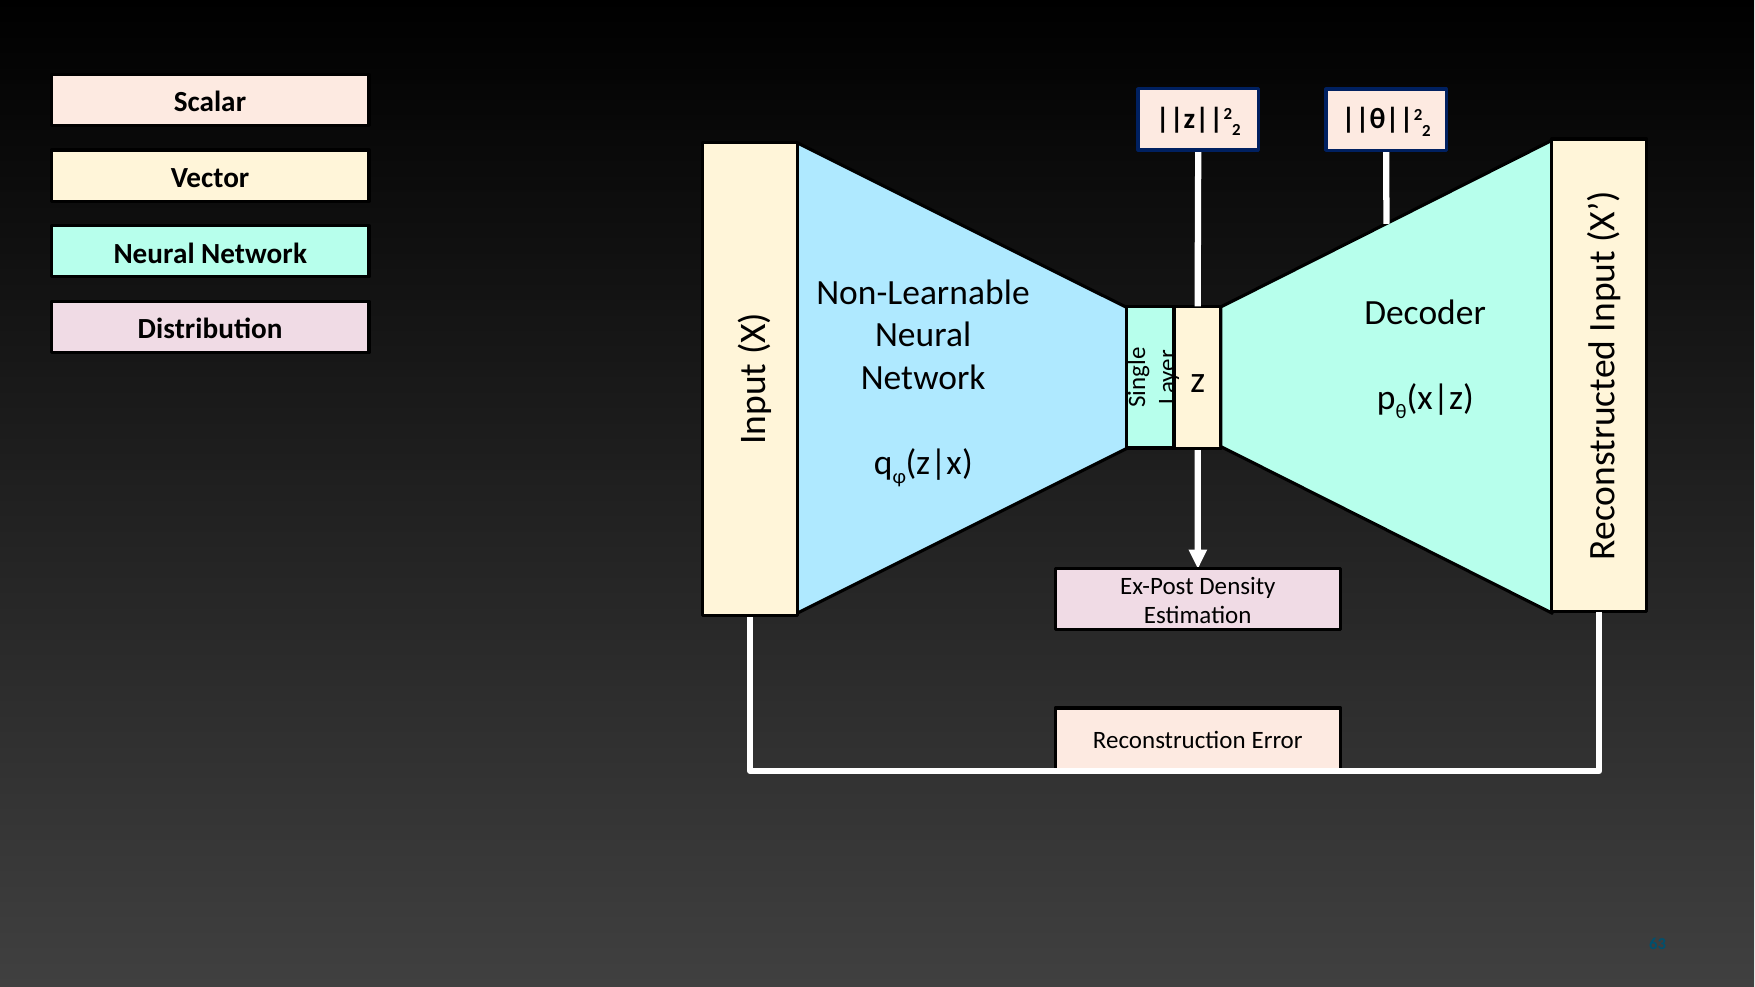

Scalar
Vector
Neural Network
Distribution
||z||22
||θ||22
Reconstructed Input (X’)
Input (X)
Non-Learnable Neural Network

qφ(z|x)
Single Layer
Decoder

pθ(x|z)

z
Ex-Post Density Estimation
Reconstruction Error
63